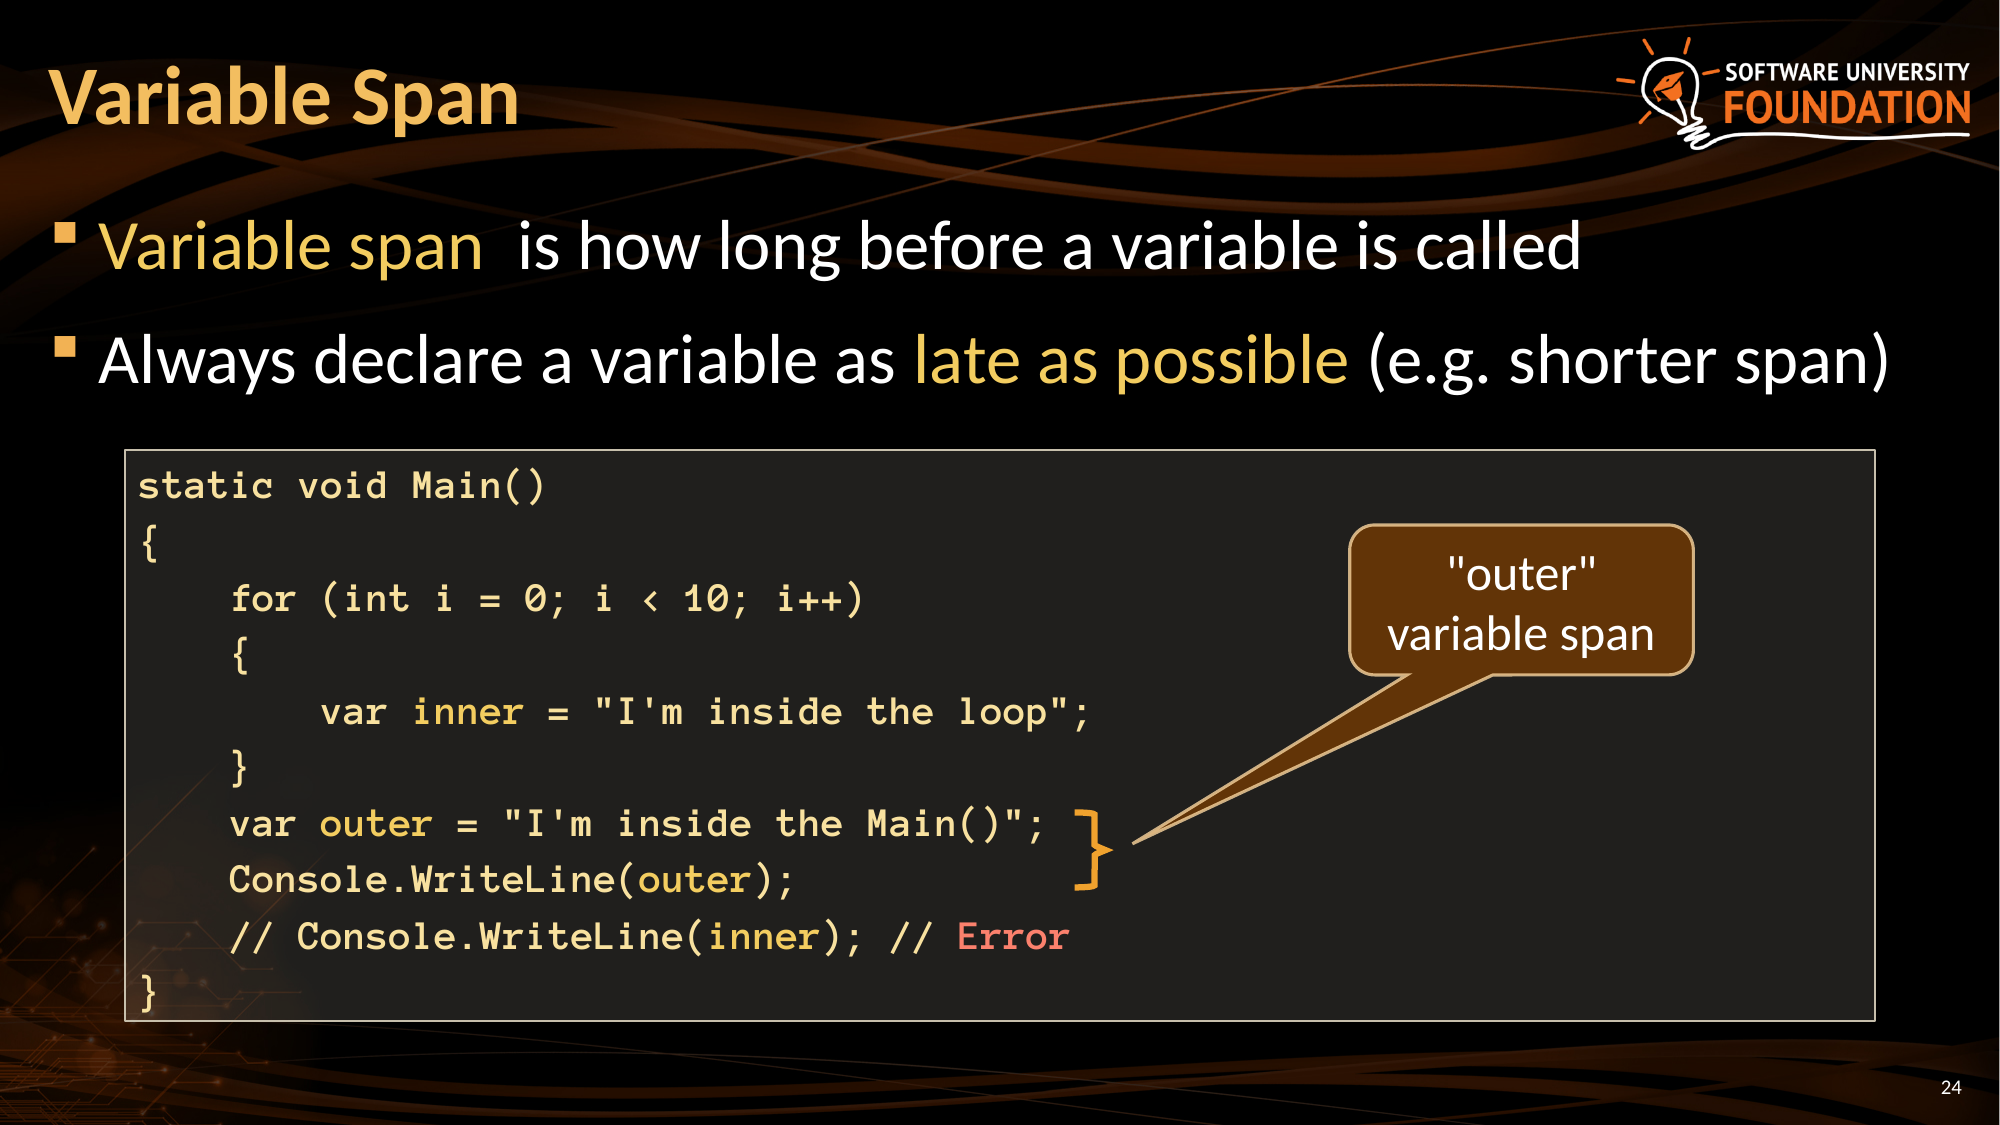

# Variable Span
Variable span  is how long before a variable is called
Always declare a variable as late as possible (e.g. shorter span)
static void Main()
{
    for (int i = 0; i < 10; i++)
    {
        var inner = "I'm inside the loop";
    }
    var outer = "I'm inside the Main()";
    Console.WriteLine(outer);
    // Console.WriteLine(inner); // Error
}
"outer" variable span

24